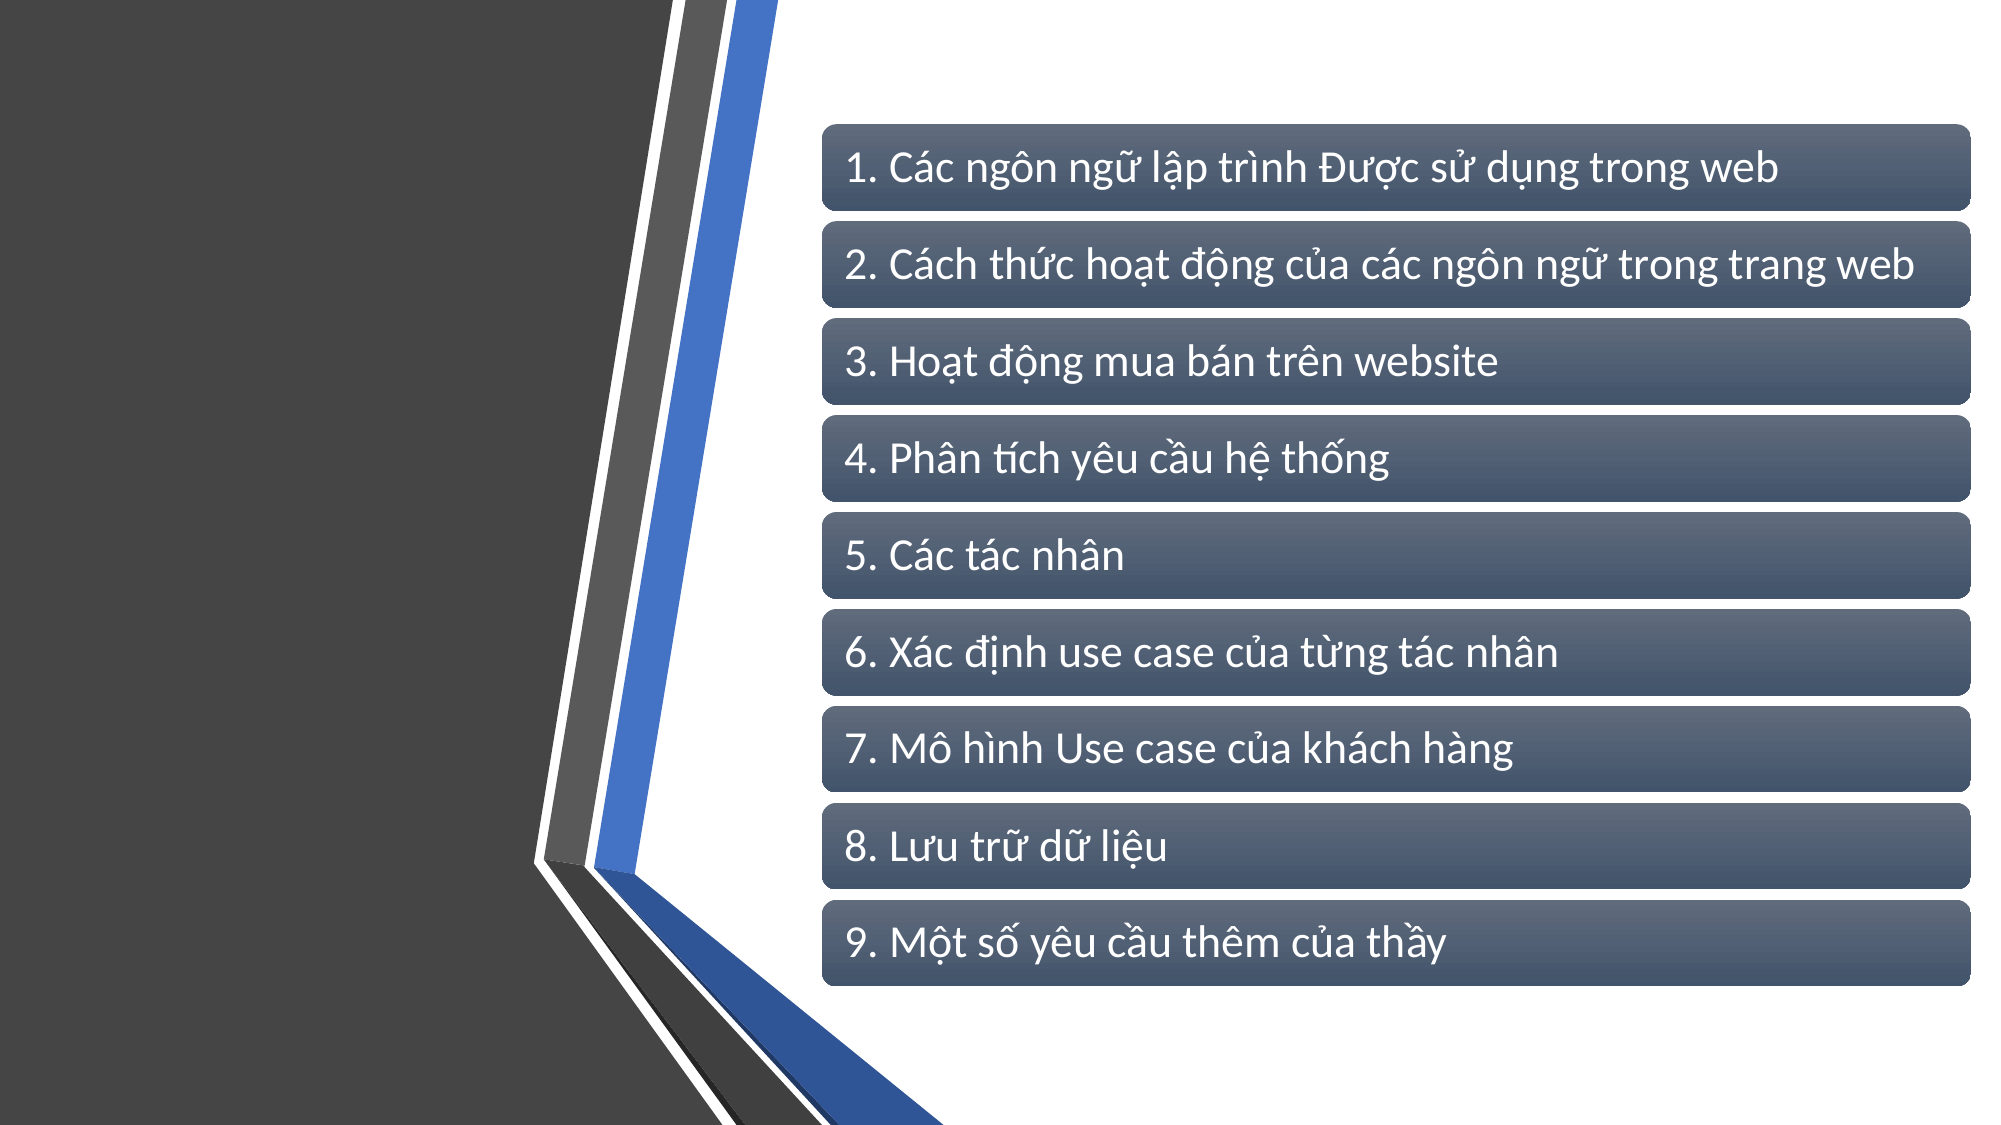

1. Các ngôn ngữ lập trình Được sử dụng trong web
2. Cách thức hoạt động của các ngôn ngữ trong trang web
3. Hoạt động mua bán trên website
4. Phân tích yêu cầu hệ thống
5. Các tác nhân
6. Xác định use case của từng tác nhân
7. Mô hình Use case của khách hàng
8. Lưu trữ dữ liệu
9. Một số yêu cầu thêm của thầy